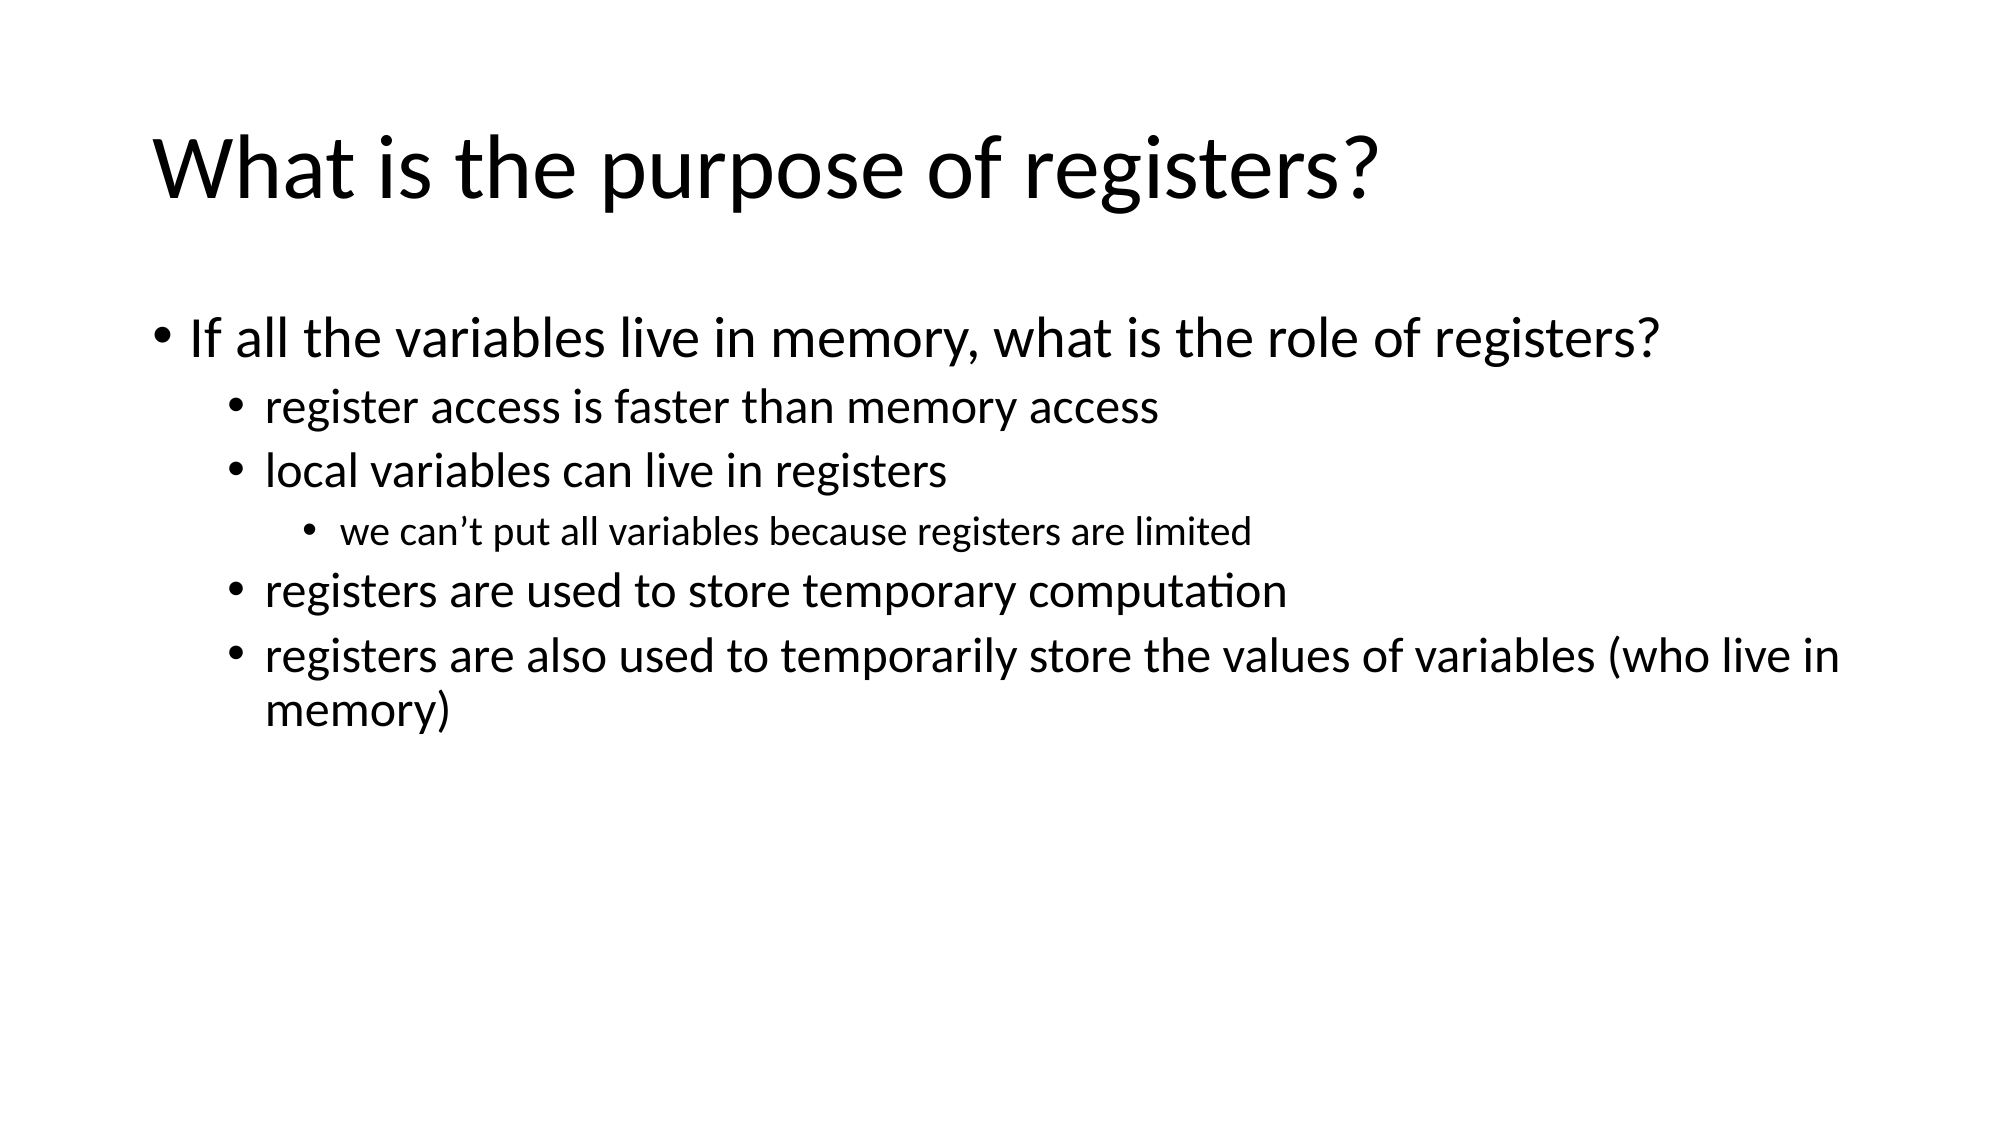

# What is the purpose of registers?
If all the variables live in memory, what is the role of registers?
register access is faster than memory access
local variables can live in registers
we can’t put all variables because registers are limited
registers are used to store temporary computation
registers are also used to temporarily store the values of variables (who live in memory)